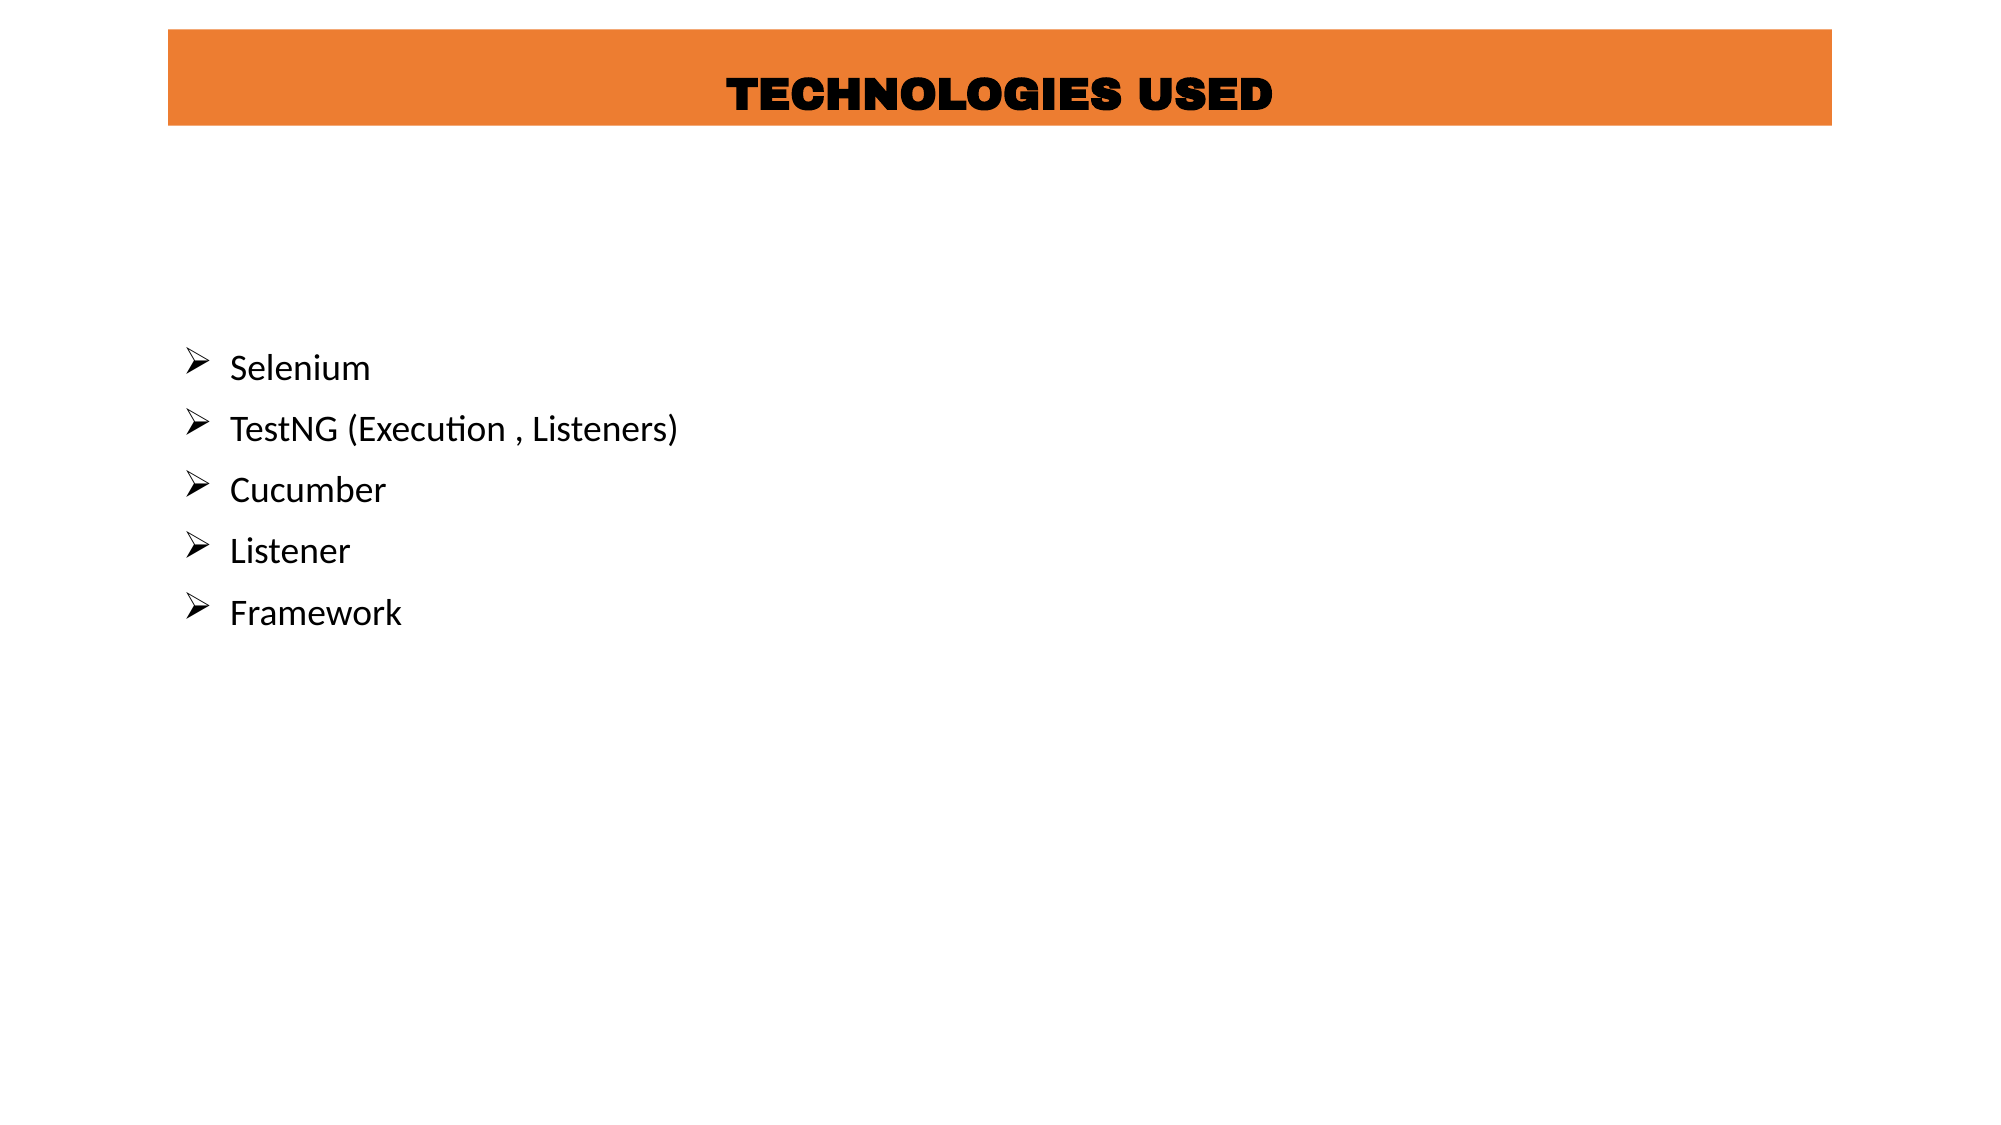

# TECHNOLOGIES USED
Selenium
TestNG (Execution , Listeners)
Cucumber
Listener
Framework